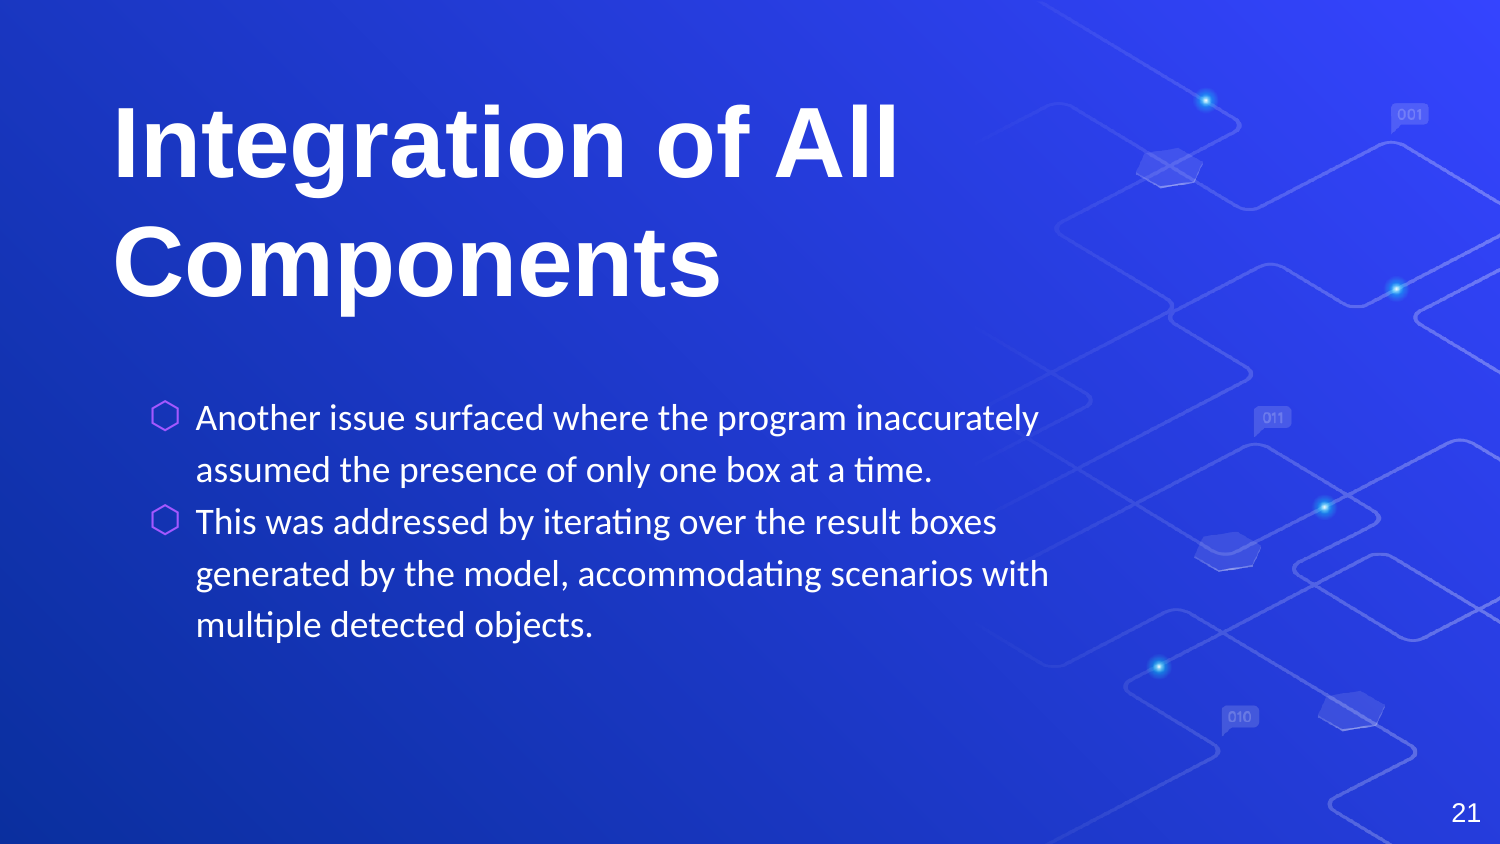

Integration of All Components
Another issue surfaced where the program inaccurately assumed the presence of only one box at a time.
This was addressed by iterating over the result boxes generated by the model, accommodating scenarios with multiple detected objects.
21